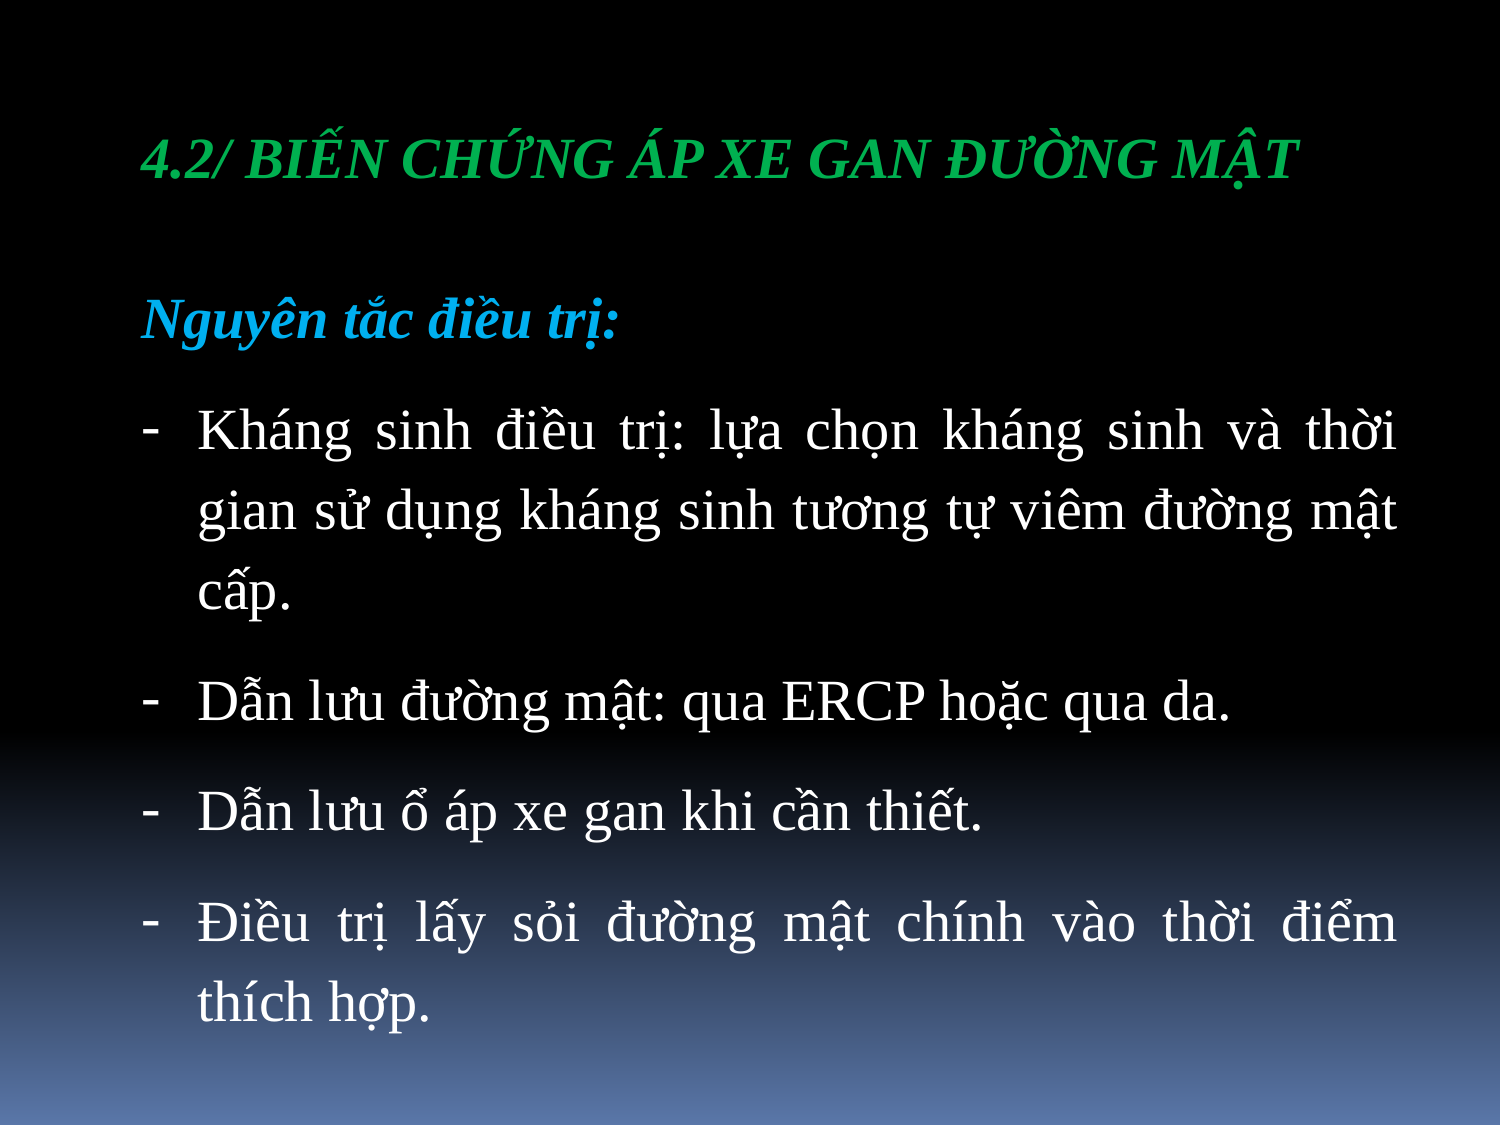

4.2/ BIẾN CHỨNG ÁP XE GAN ĐƯỜNG MẬT
Nguyên tắc điều trị:
Kháng sinh điều trị: lựa chọn kháng sinh và thời gian sử dụng kháng sinh tương tự viêm đường mật cấp.
Dẫn lưu đường mật: qua ERCP hoặc qua da.
Dẫn lưu ổ áp xe gan khi cần thiết.
Điều trị lấy sỏi đường mật chính vào thời điểm thích hợp.